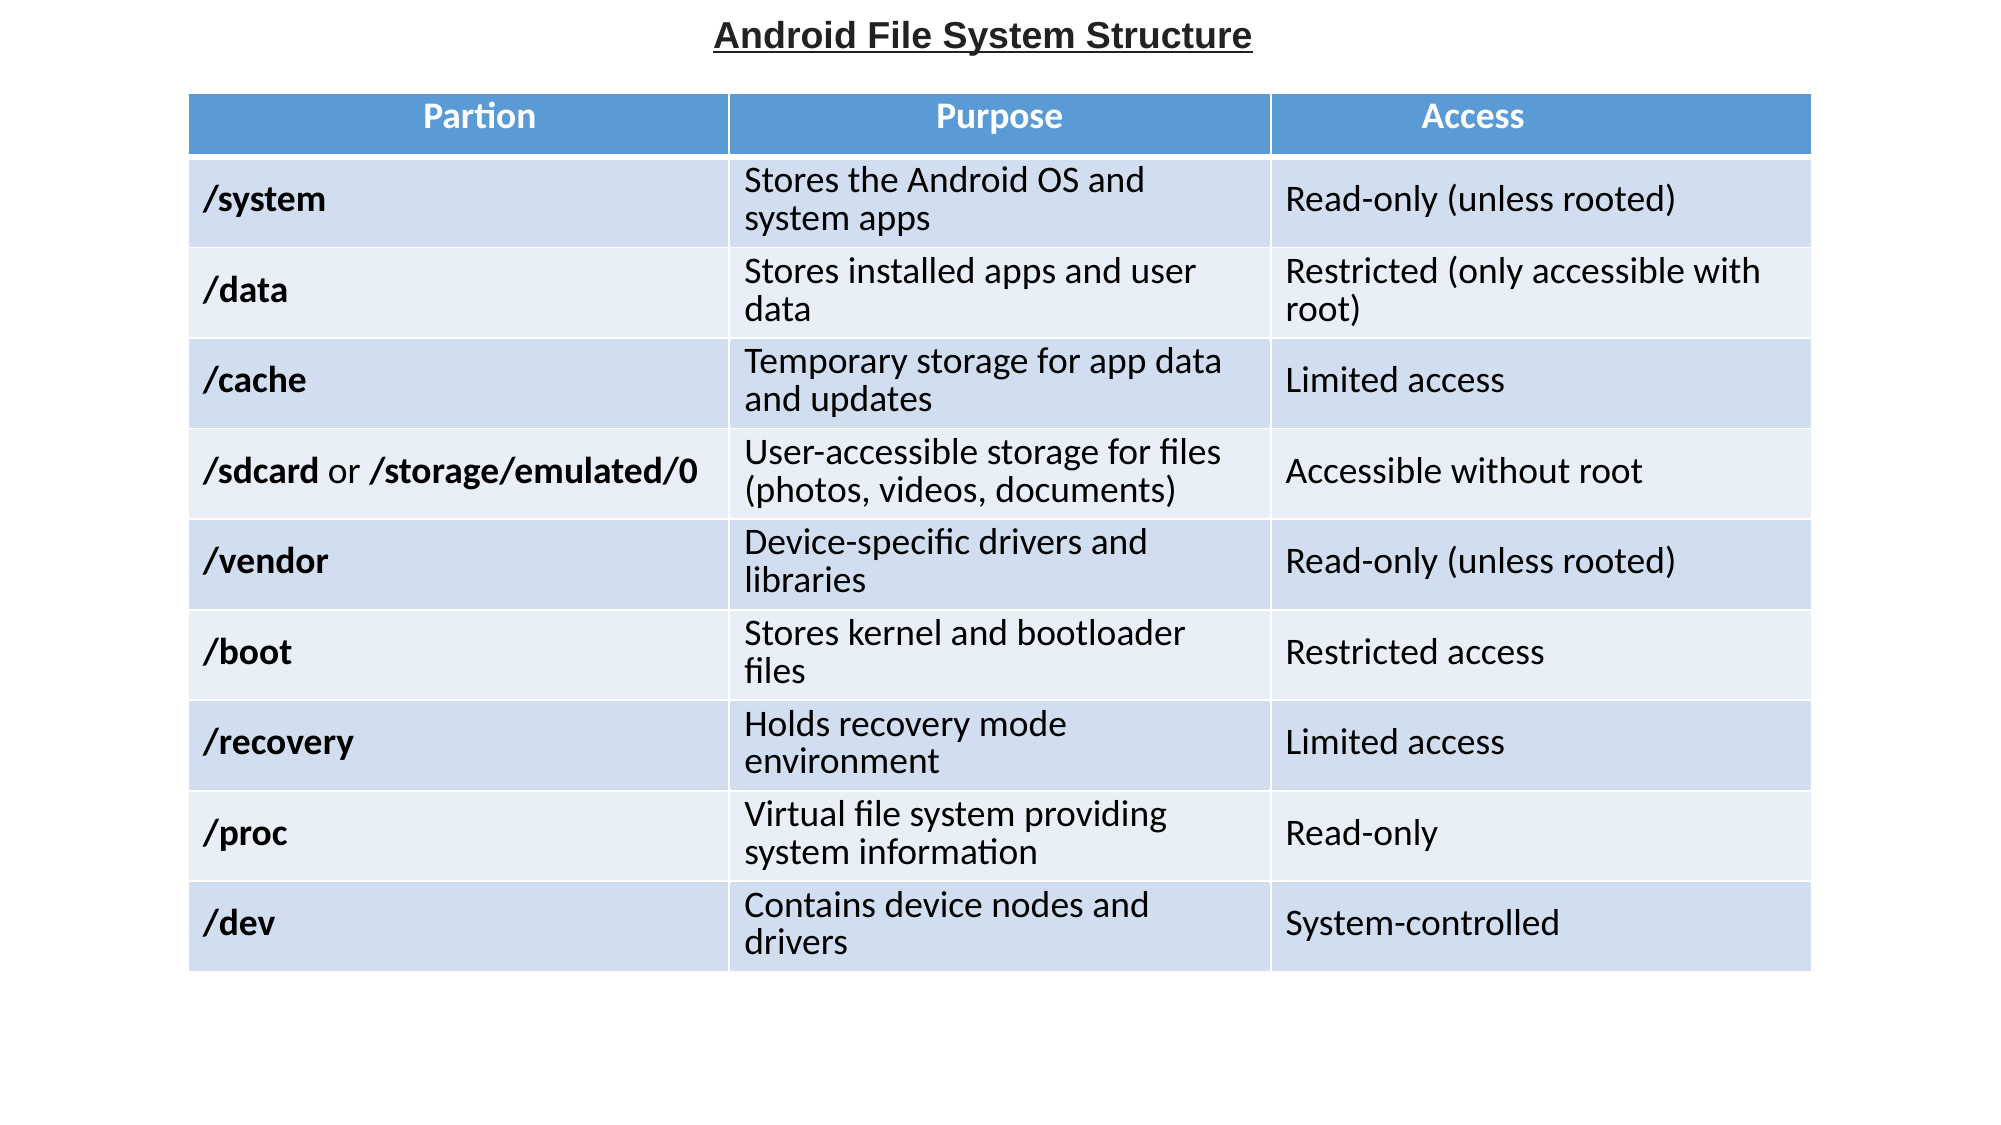

Android File System Structure
| Partion | Purpose | Access |
| --- | --- | --- |
| /system | Stores the Android OS and system apps | Read-only (unless rooted) |
| /data | Stores installed apps and user data | Restricted (only accessible with root) |
| /cache | Temporary storage for app data and updates | Limited access |
| /sdcard or /storage/emulated/0 | User-accessible storage for files (photos, videos, documents) | Accessible without root |
| /vendor | Device-specific drivers and libraries | Read-only (unless rooted) |
| /boot | Stores kernel and bootloader files | Restricted access |
| /recovery | Holds recovery mode environment | Limited access |
| /proc | Virtual file system providing system information | Read-only |
| /dev | Contains device nodes and drivers | System-controlled |